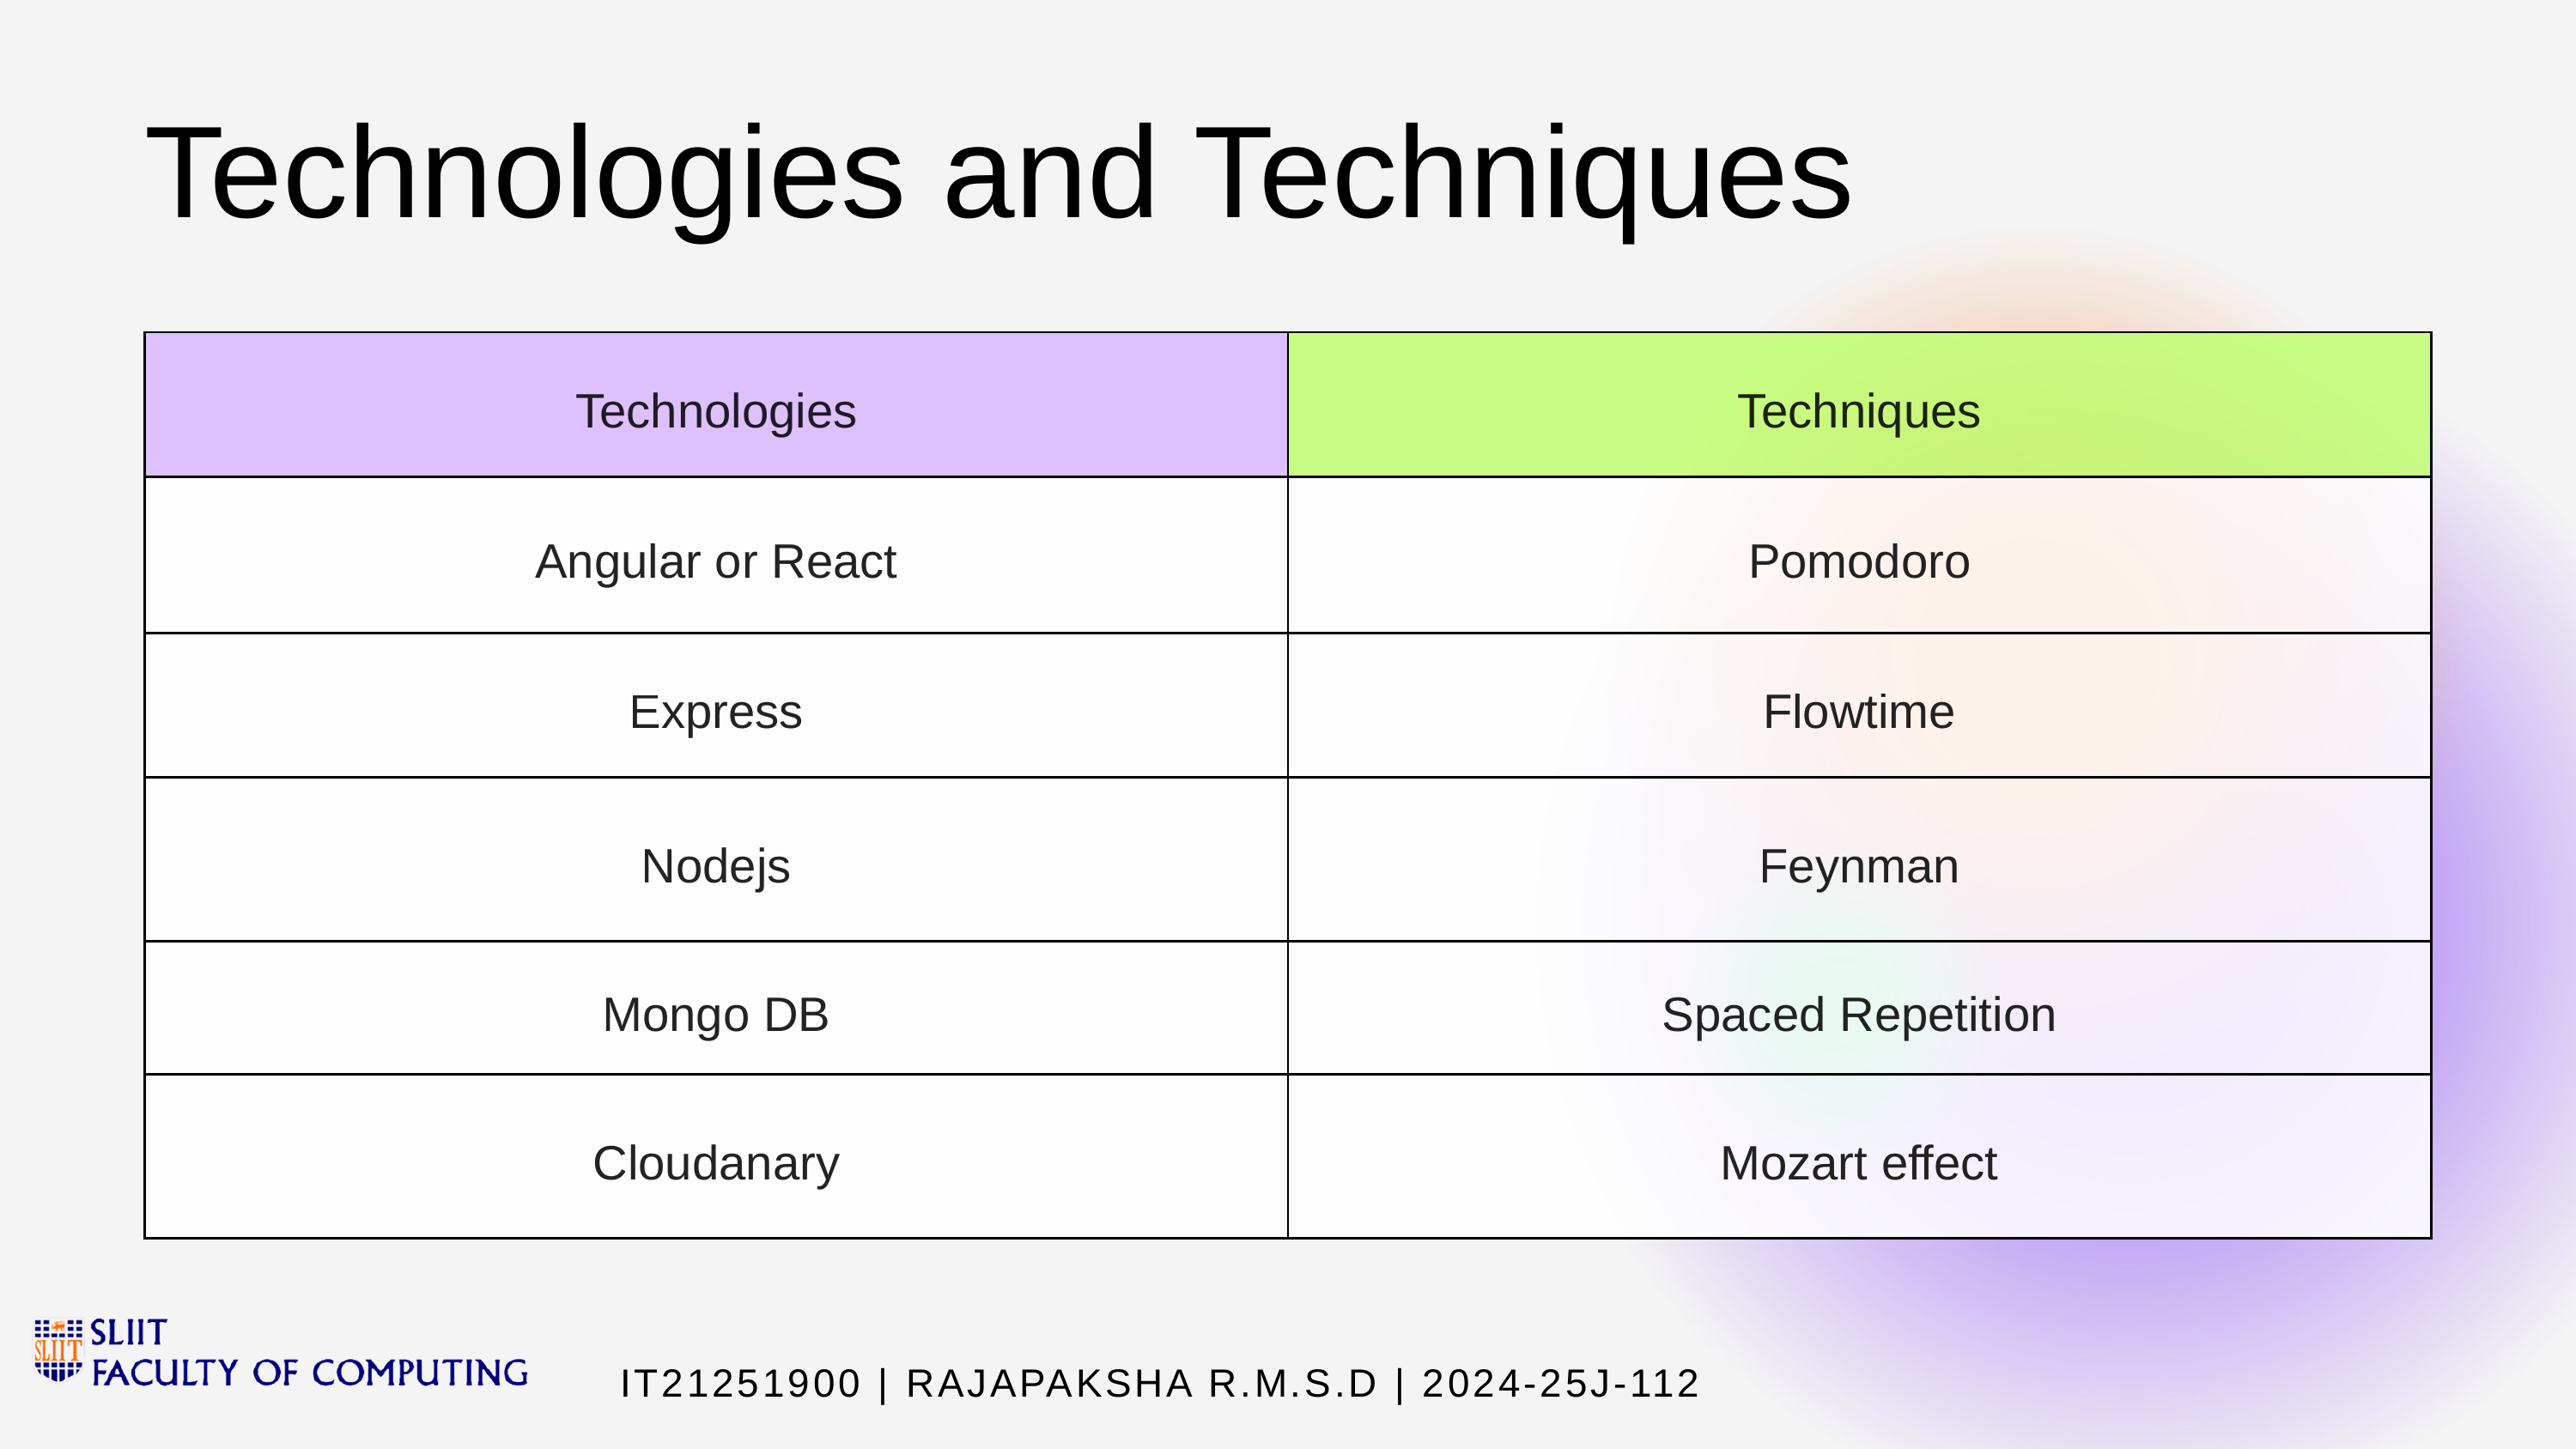

Technologies and Techniques

| Technologies | Techniques |
| --- | --- |
| Angular or React | Pomodoro |
| Express | Flowtime |
| Nodejs | Feynman |
| Mongo DB | Spaced Repetition |
| Cloudanary | Mozart effect |

IT21251900 | RAJAPAKSHA R.M.S.D | 2024-25J-112